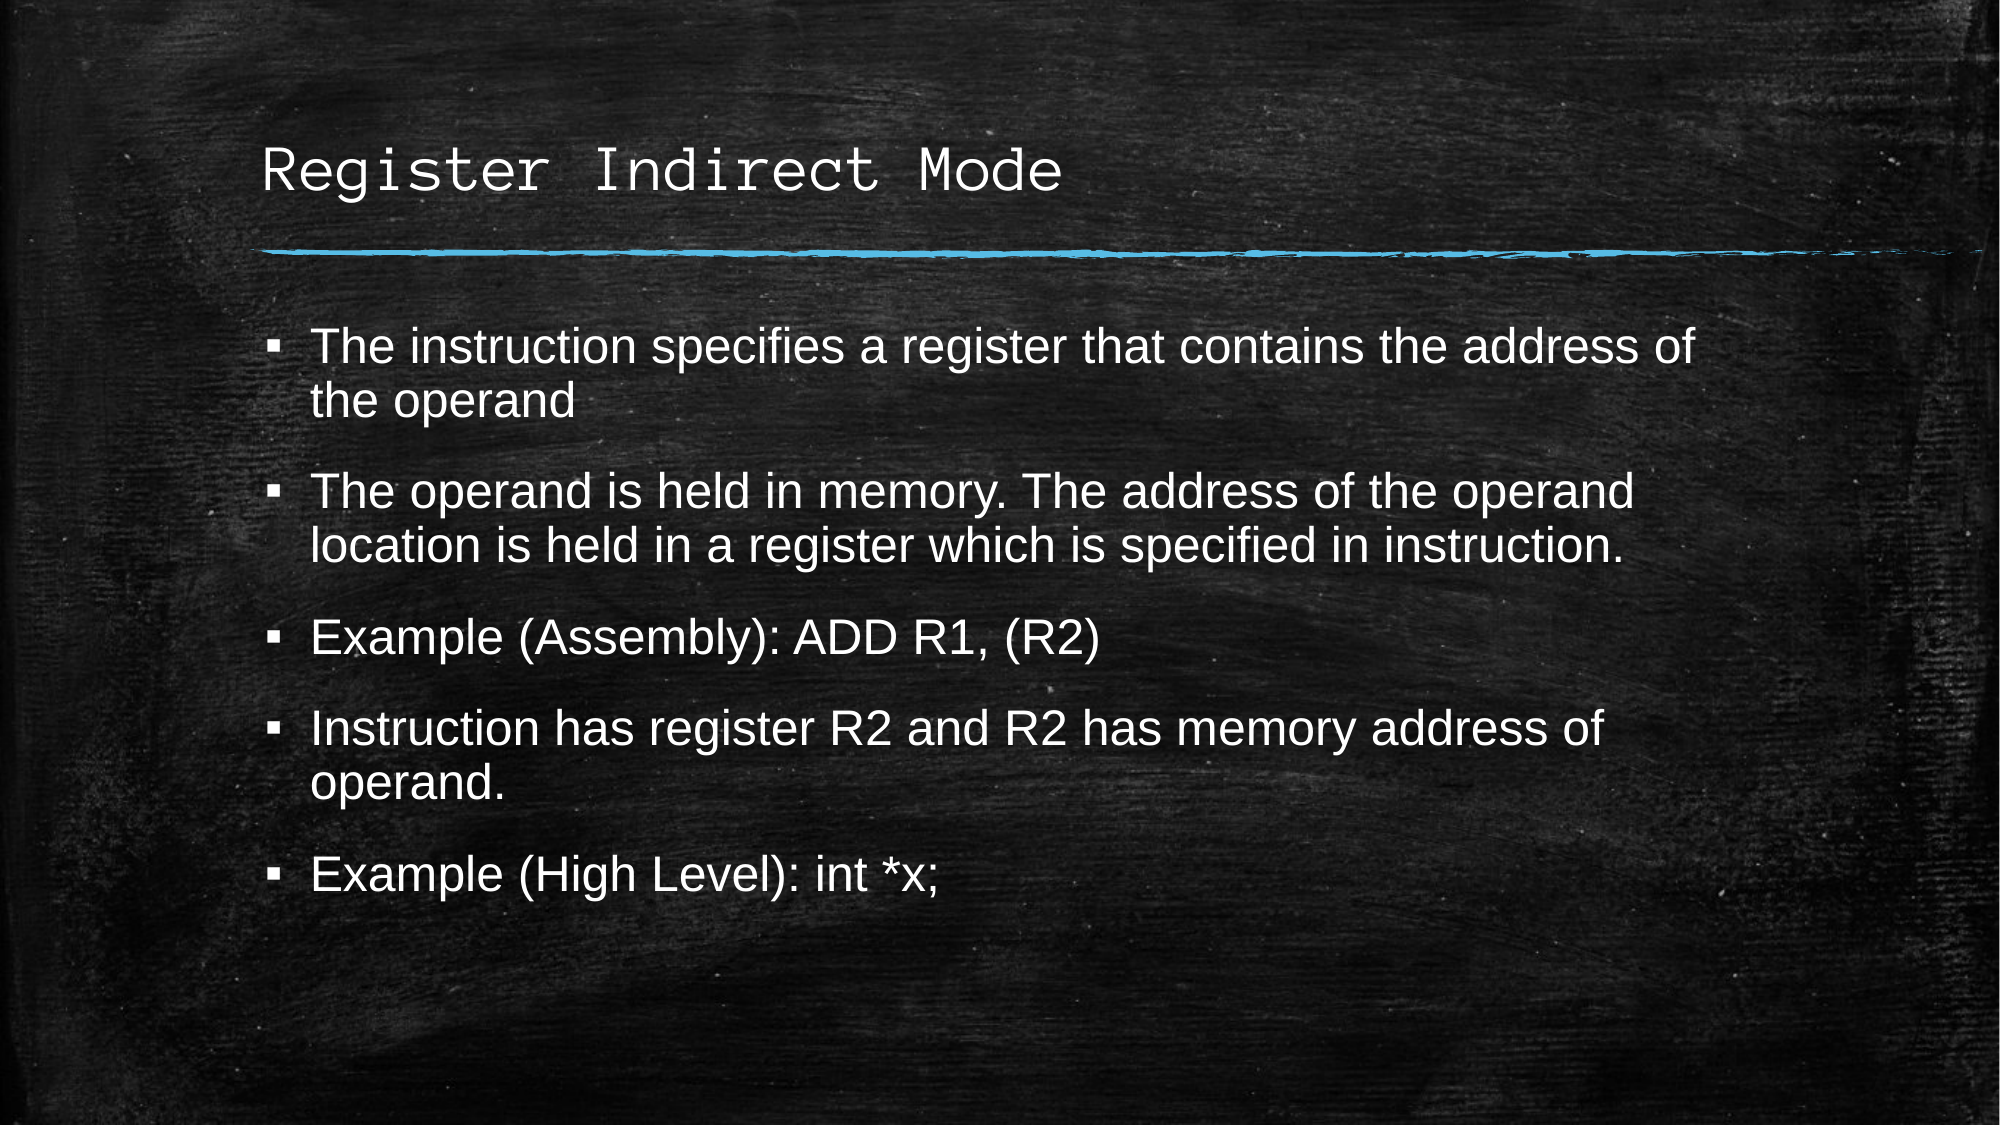

# Register Indirect Mode
The instruction specifies a register that contains the address of the operand
The operand is held in memory. The address of the operand location is held in a register which is specified in instruction.
Example (Assembly): ADD R1, (R2)
Instruction has register R2 and R2 has memory address of operand.
Example (High Level): int *x;